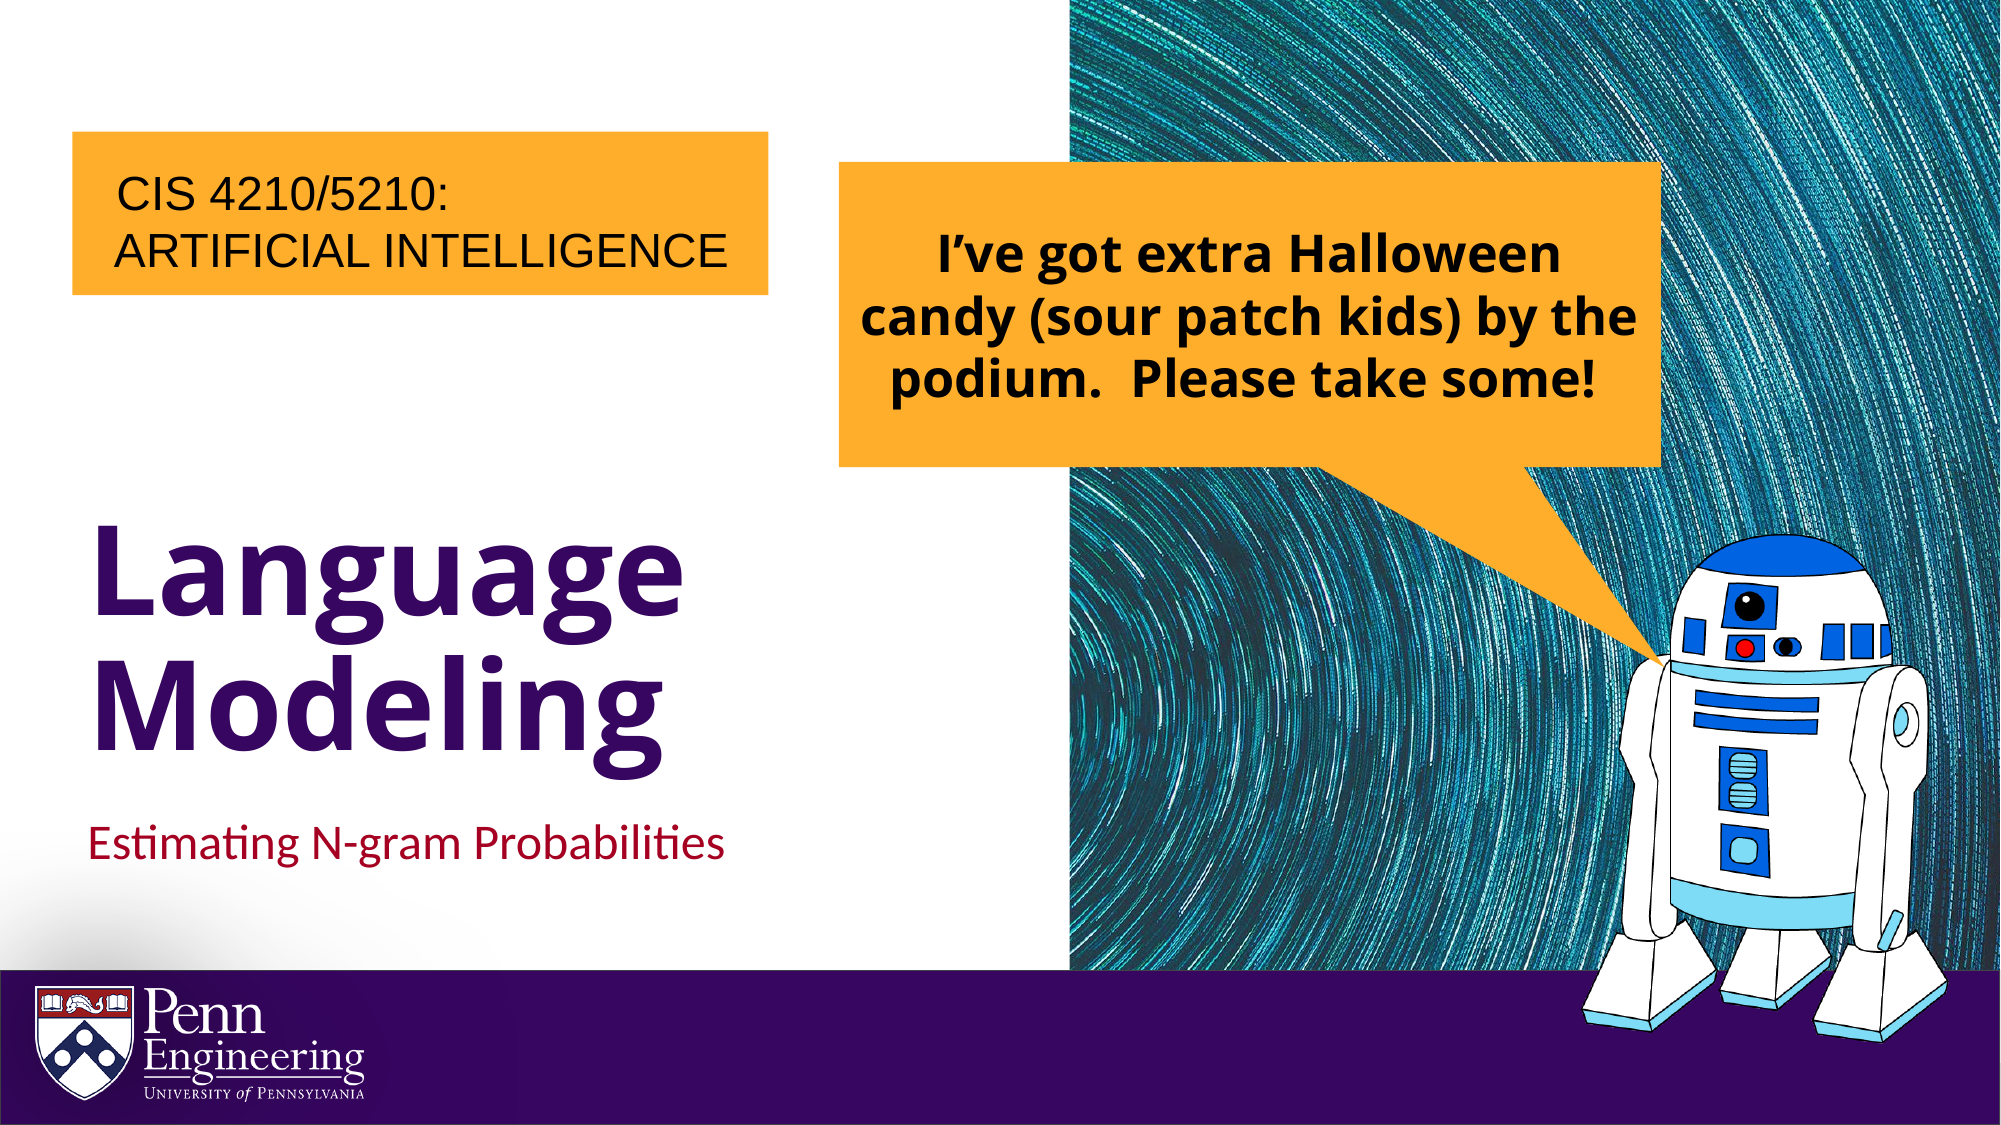

I’ve got extra Halloween candy (sour patch kids) by the podium.  Please take some!
# Language Modeling
Estimating N-gram Probabilities